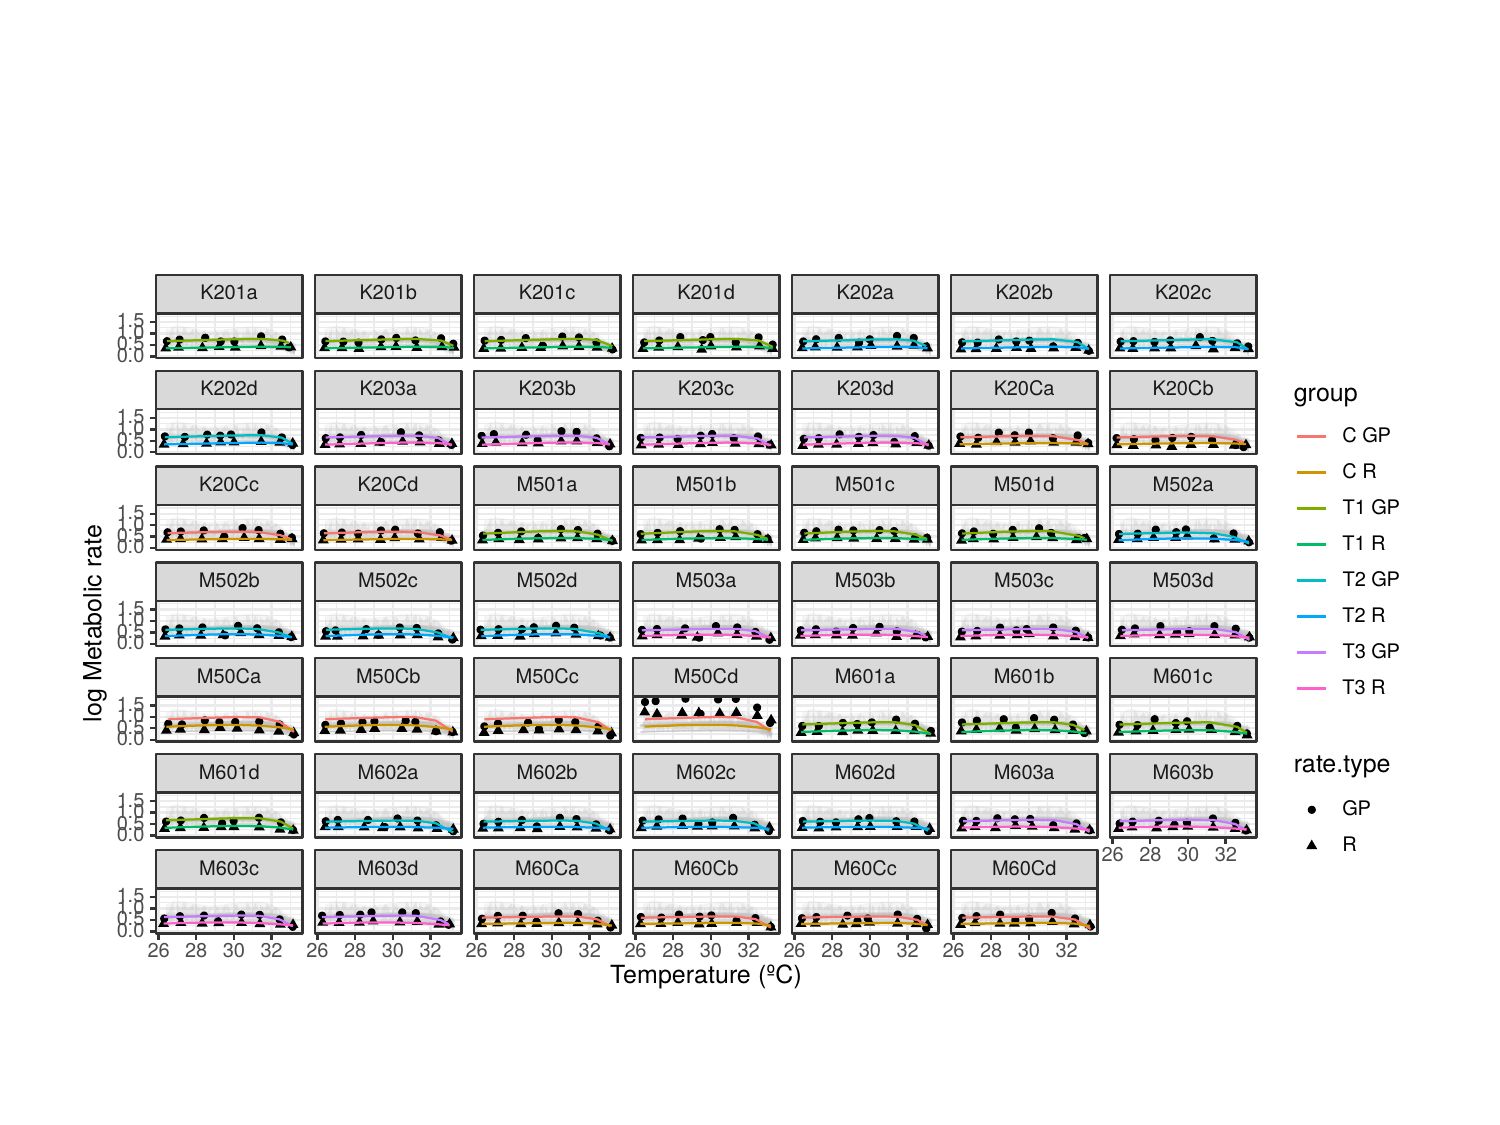

K201a
K201b
K201c
K201d
K202a
K202b
K202c

1.5

1.0

0.5

0.0

K20Ca
K20Cb
K203a
K203b
K203c
K203d
K202d
group

1.5

1.0

C GP

0.5

0.0

C R

K20Cc
K20Cd
M501a
M501b
M501c
M501d
M502a

T1 GP

1.5

1.0

0.5

T1 R

0.0

T2 GP
M503a
M503b
M503c
M503d
M502b
M502c
M502d

1.5

T2 R

log Metabolic rate

1.0

0.5

0.0

T3 GP

M50Ca
M50Cb
M50Cc
M50Cd
M601a
M601b
M601c

T3 R

1.5

1.0

0.5

0.0

rate.type

M603a
M603b
M601d
M602a
M602b
M602c
M602d

1.5

GP

1.0

0.5

0.0

R

30
32
26
28

M60Ca
M60Cb
M60Cc
M60Cd
M603c
M603d

1.5

1.0

0.5

0.0

30
32
30
32
30
32
30
32
30
32
30
32
26
28
26
28
26
28
26
28
26
28
26
28
Temperature (ºC)